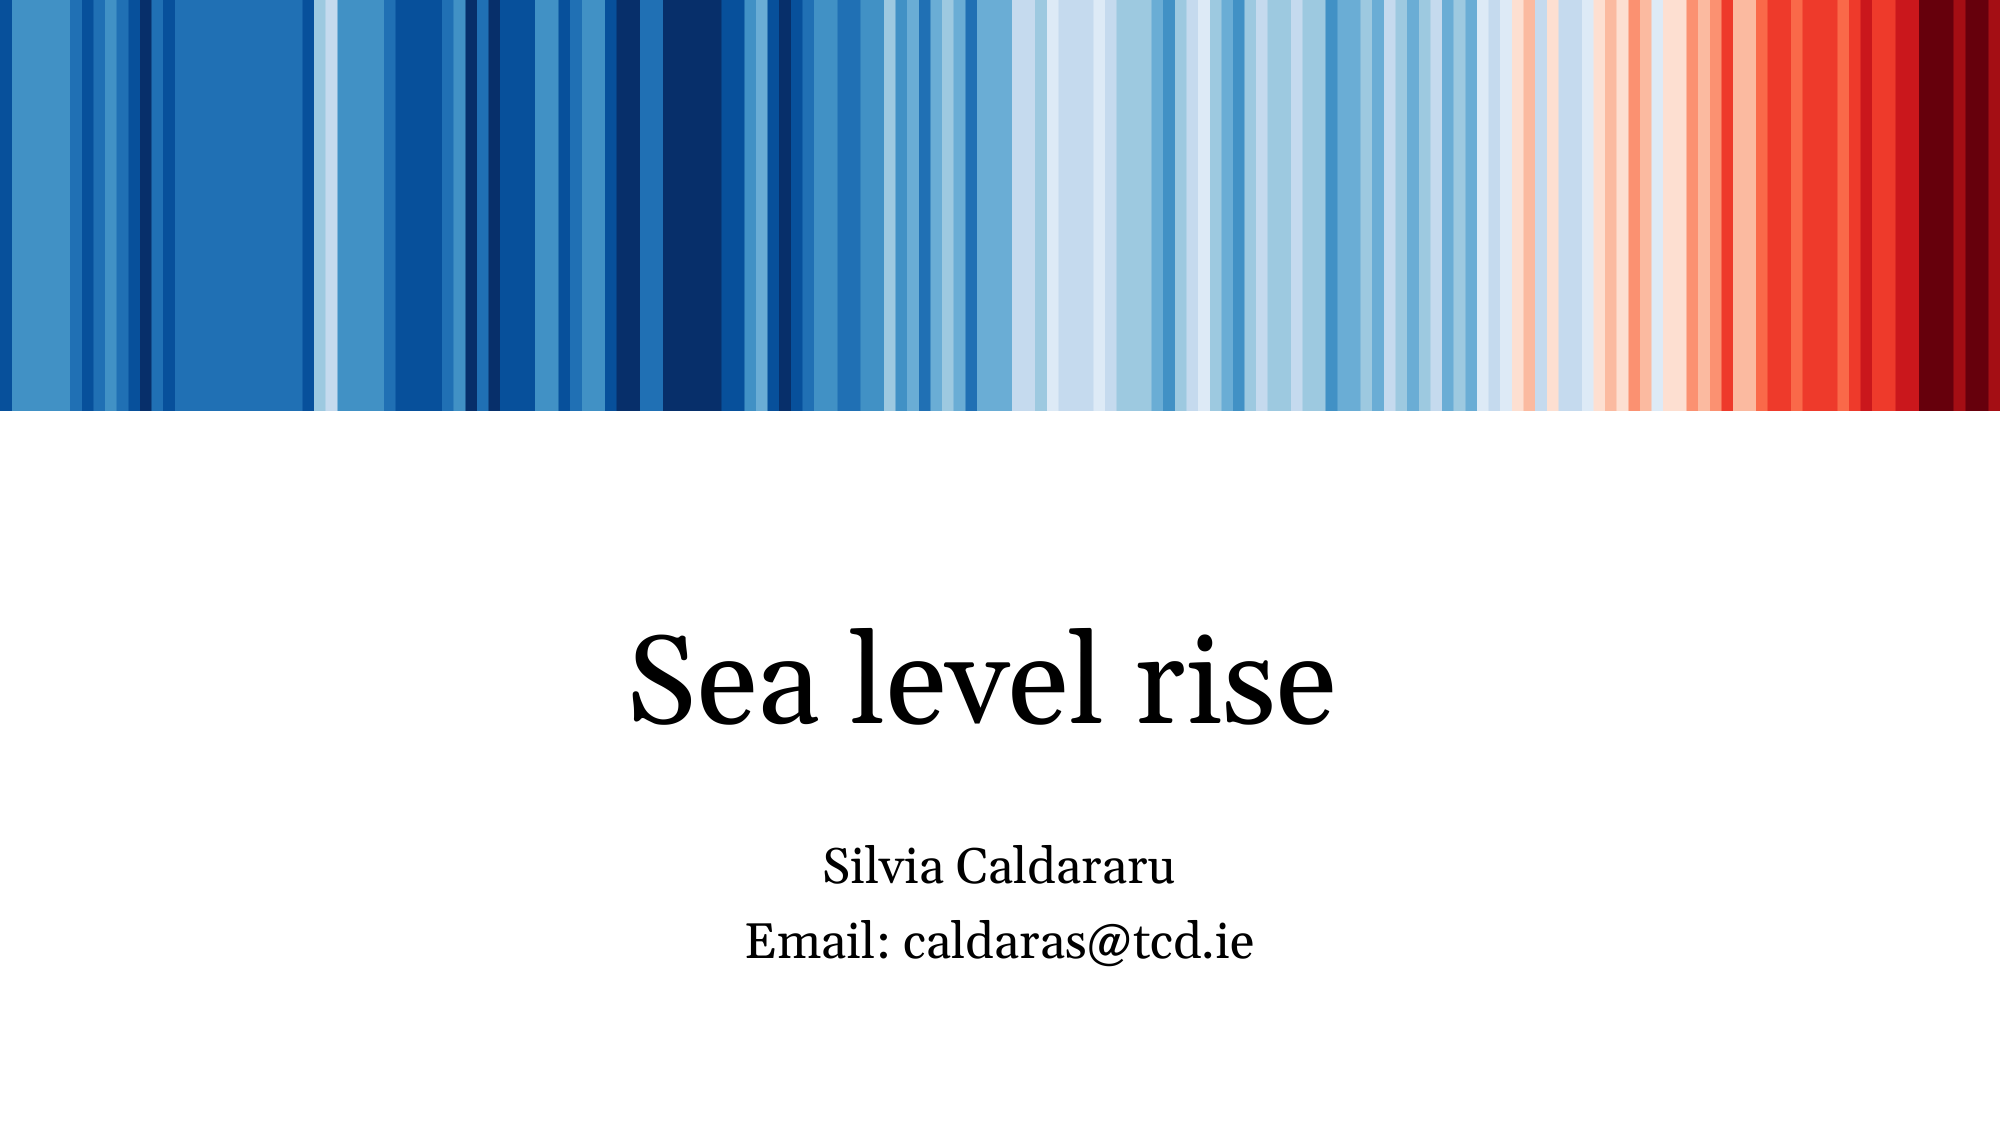

# Sea level rise
Silvia Caldararu
Email: caldaras@tcd.ie